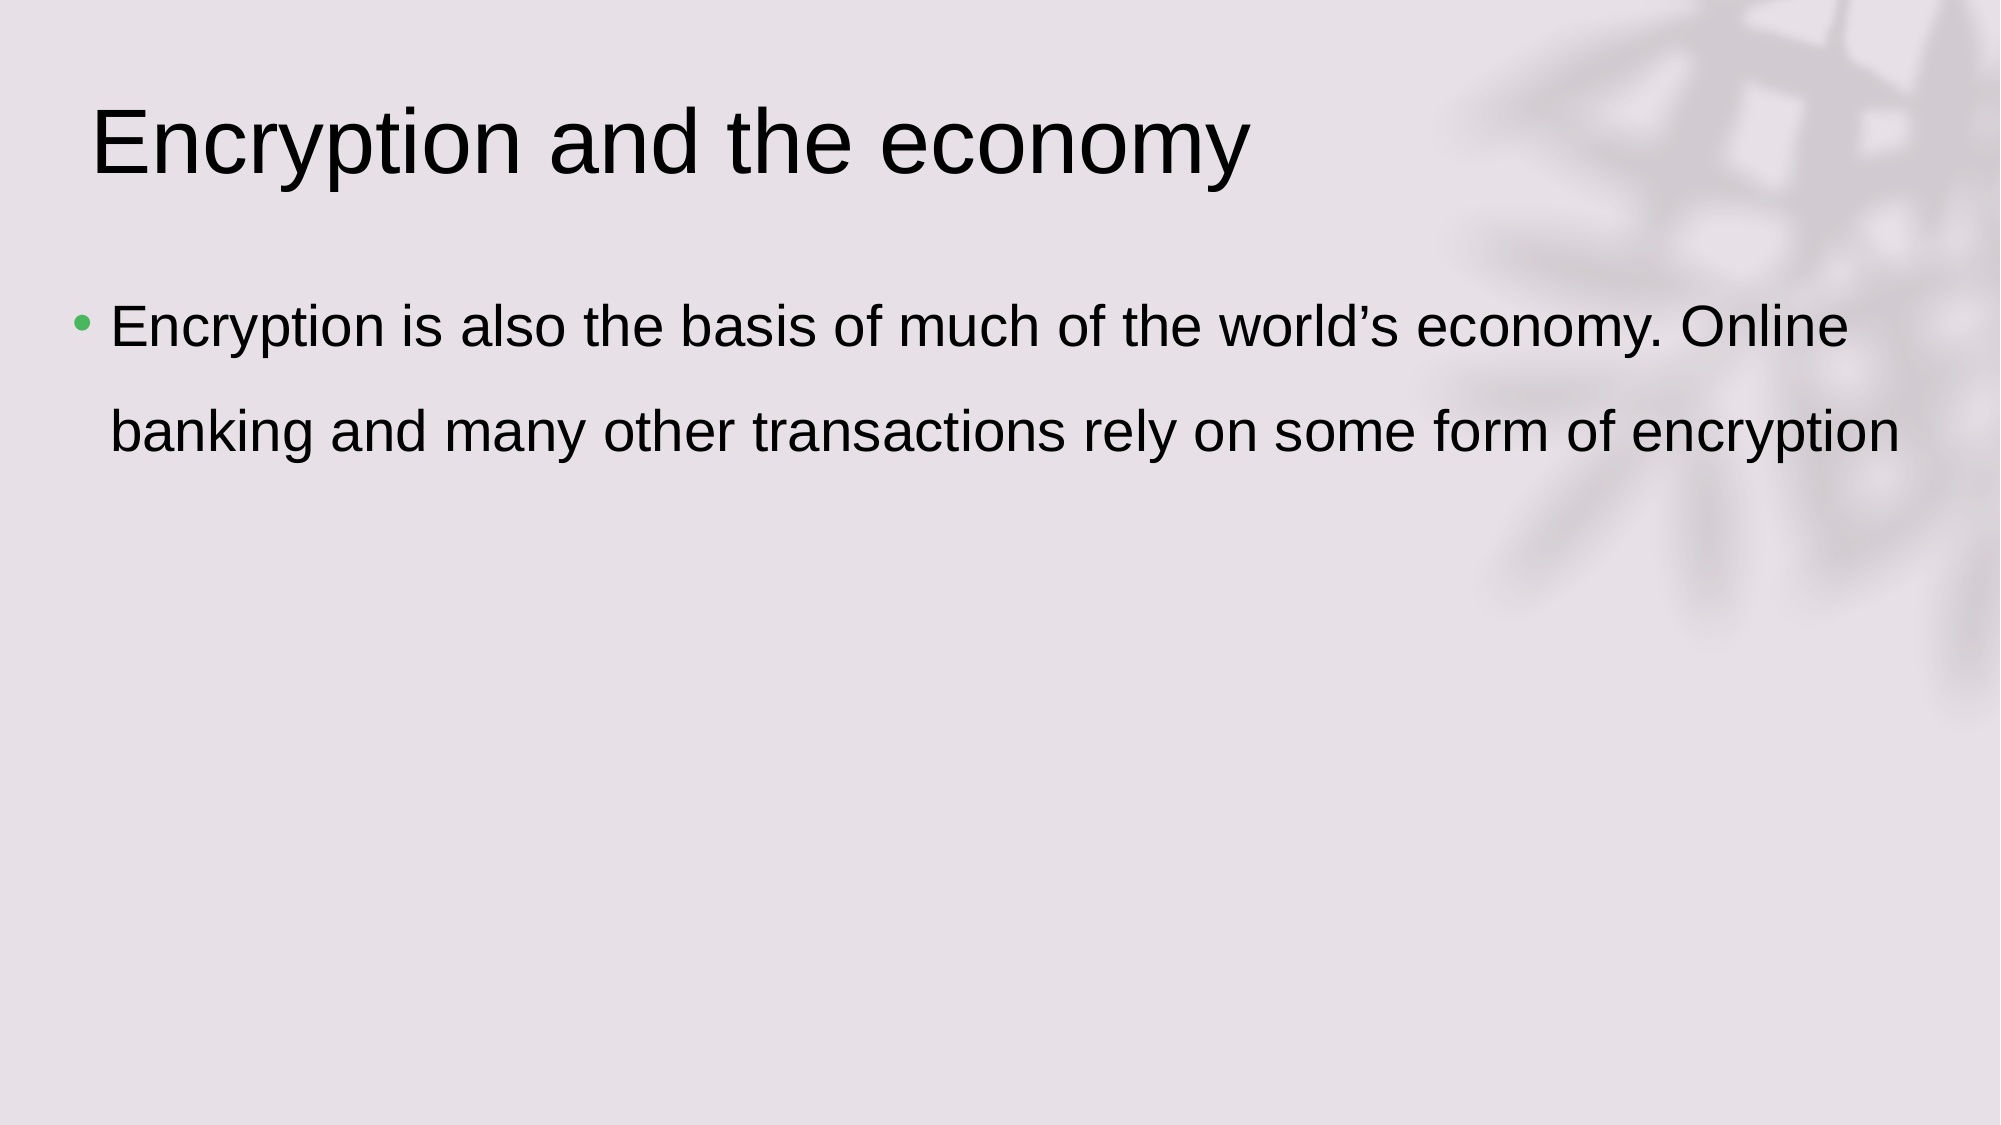

# Encryption and the economy
Encryption is also the basis of much of the world’s economy. Online banking and many other transactions rely on some form of encryption